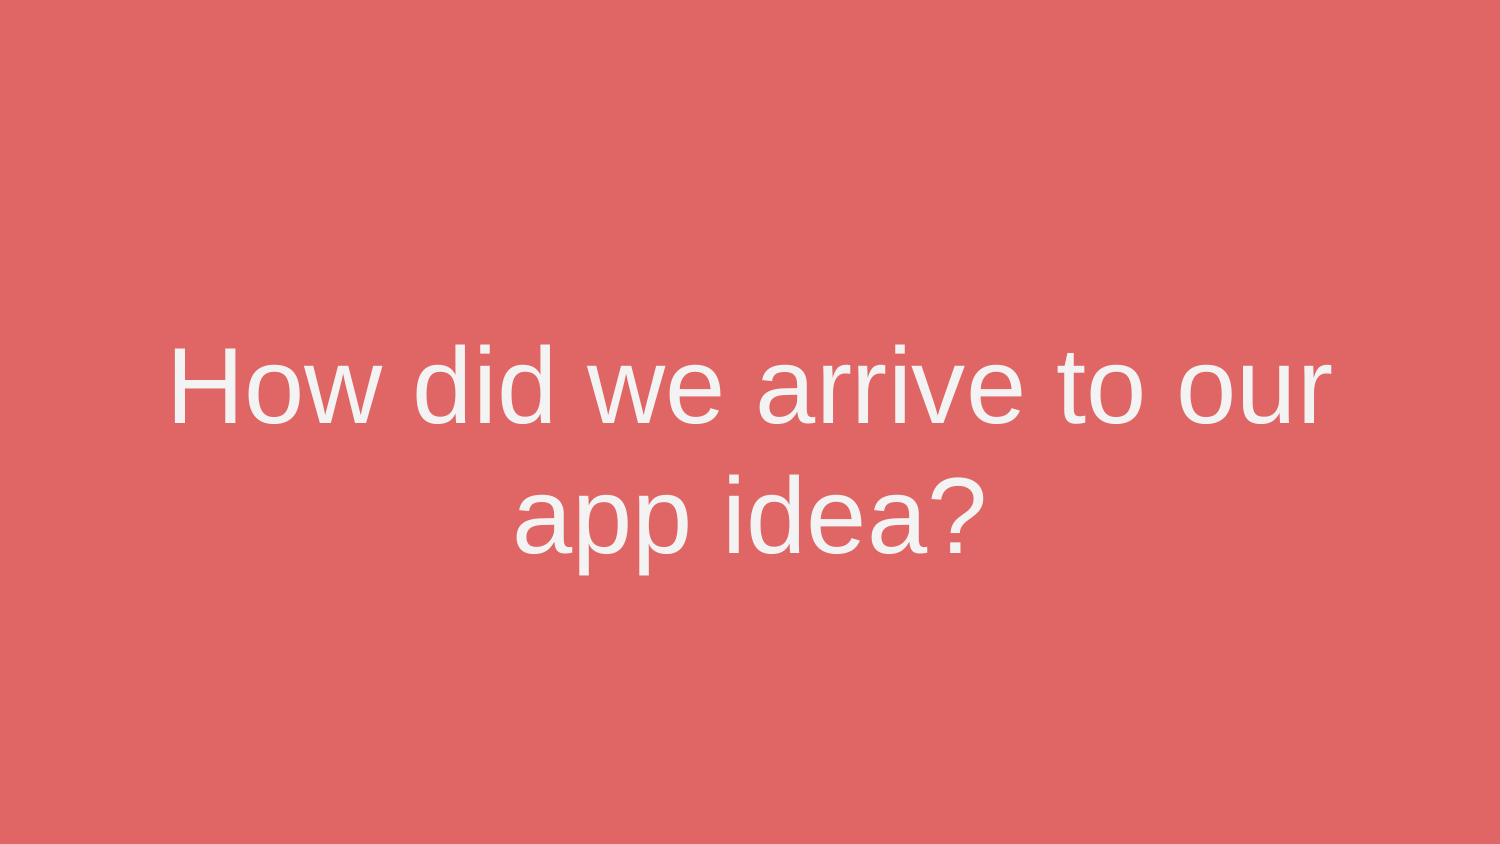

# How did we arrive to our app idea?